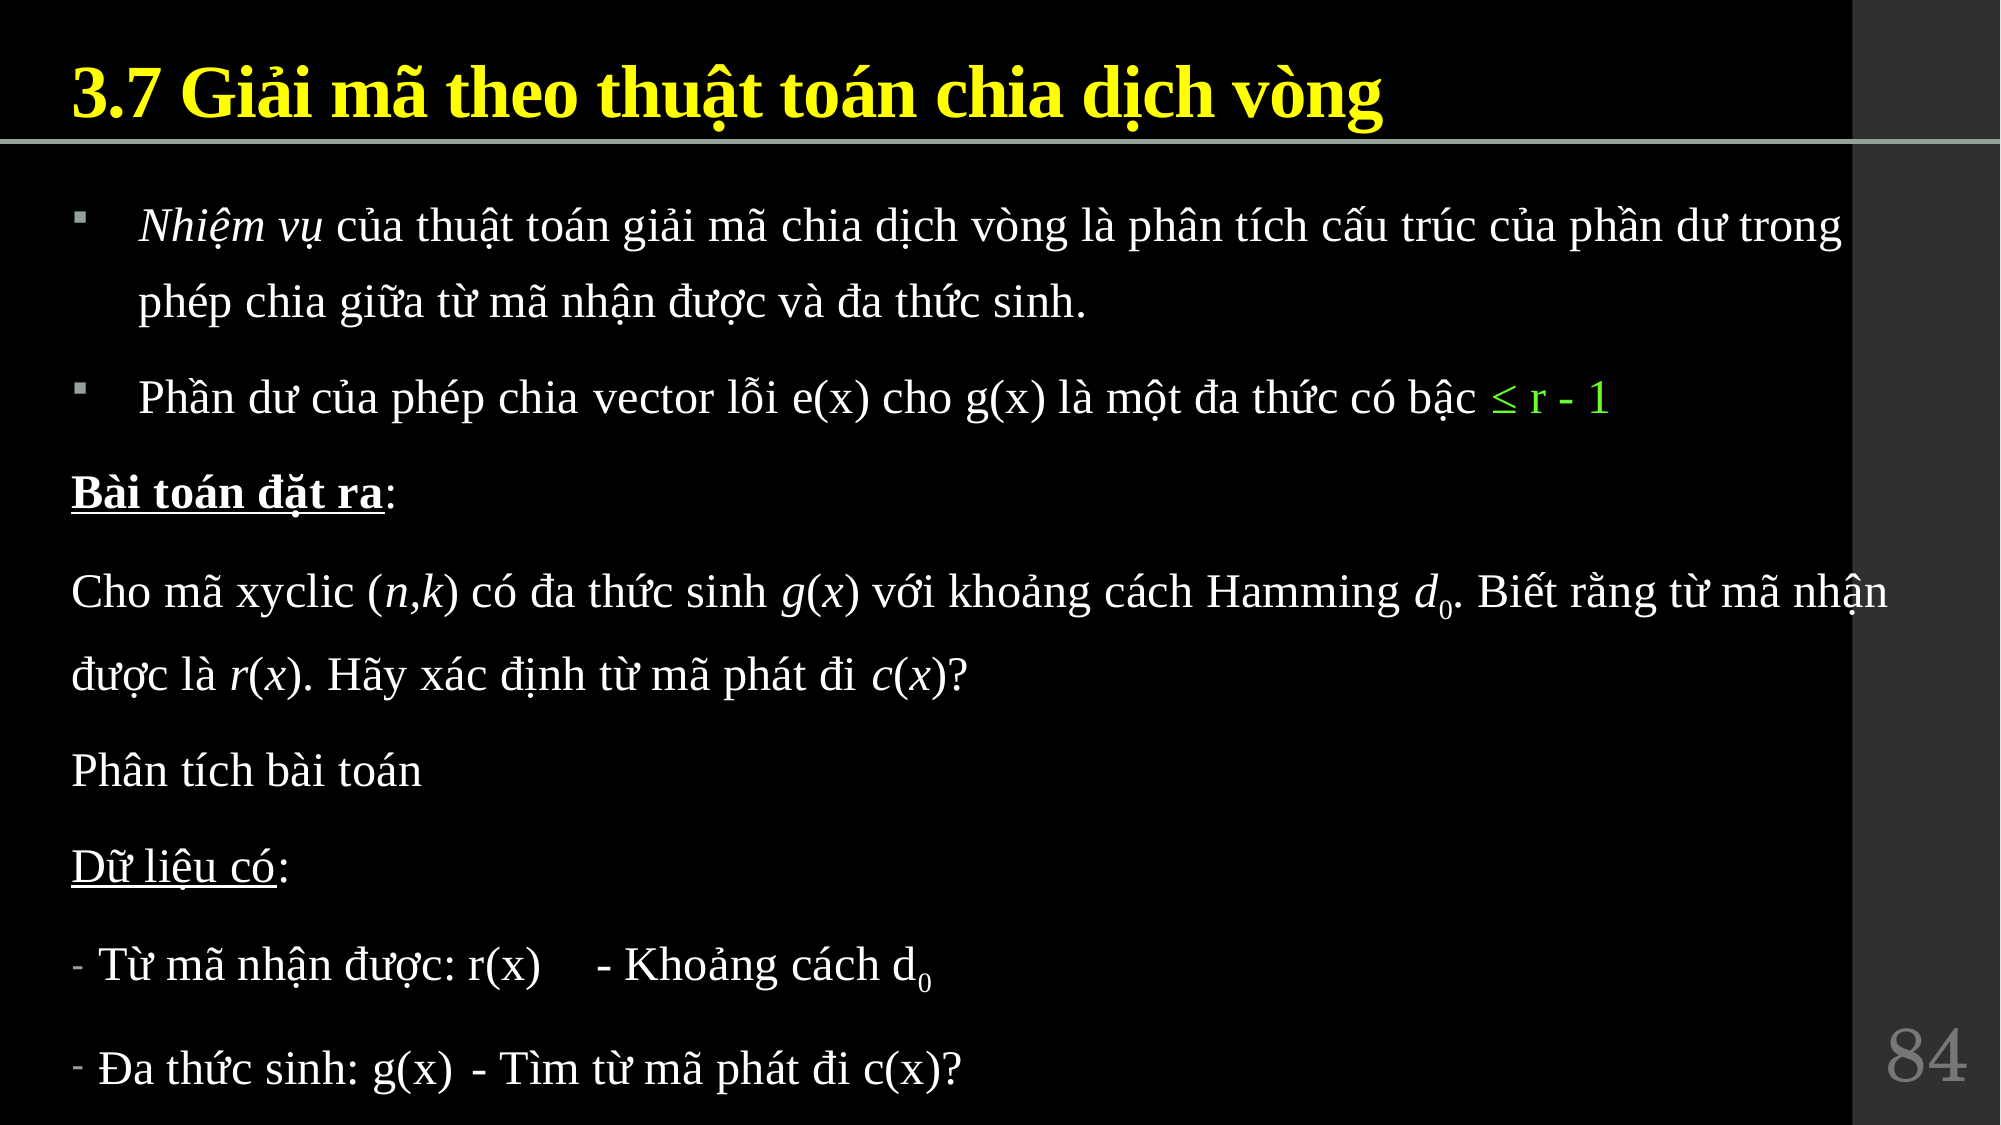

3.7 Giải mã theo thuật toán chia dịch vòng
Nhiệm vụ của thuật toán giải mã chia dịch vòng là phân tích cấu trúc của phần dư trong phép chia giữa từ mã nhận được và đa thức sinh.
Phần dư của phép chia vector lỗi e(x) cho g(x) là một đa thức có bậc ≤ r - 1
Bài toán đặt ra:
Cho mã xyclic (n,k) có đa thức sinh g(x) với khoảng cách Hamming d0. Biết rằng từ mã nhận được là r(x). Hãy xác định từ mã phát đi c(x)?
Phân tích bài toán
Dữ liệu có:
Từ mã nhận được: r(x)				- Khoảng cách d0
Đa thức sinh: g(x)				- Tìm từ mã phát đi c(x)?
84